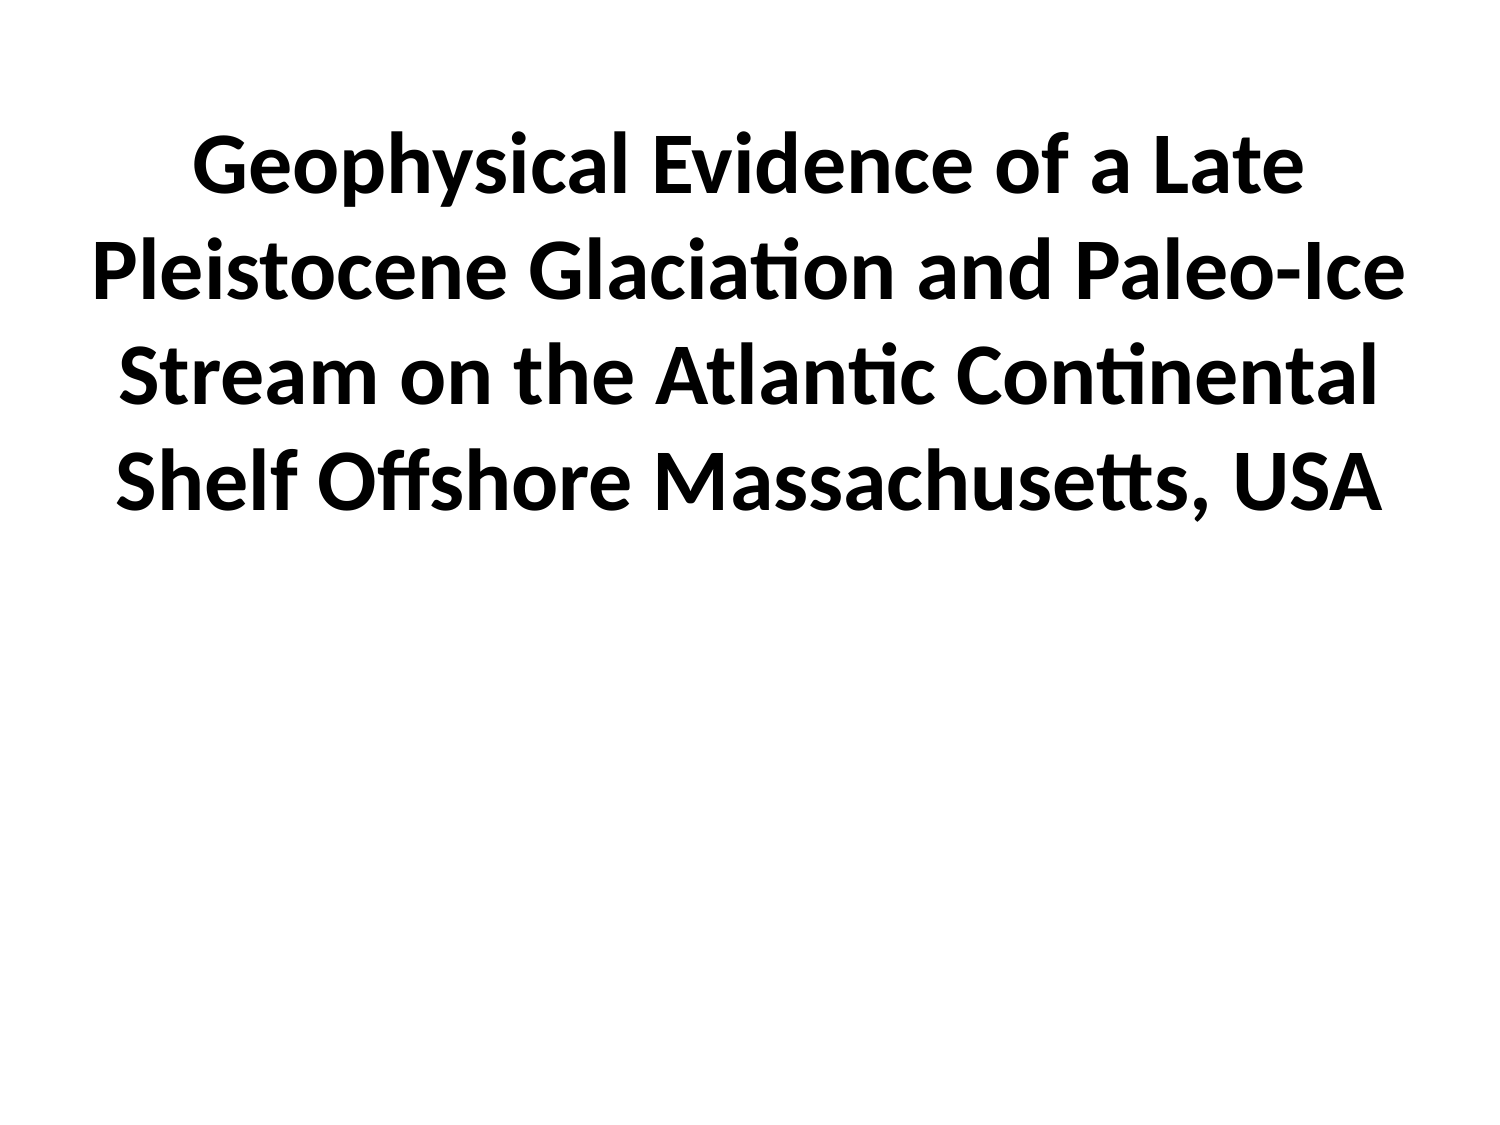

# Geophysical Evidence of a Late Pleistocene Glaciation and Paleo-Ice Stream on the Atlantic Continental Shelf Offshore Massachusetts, USA